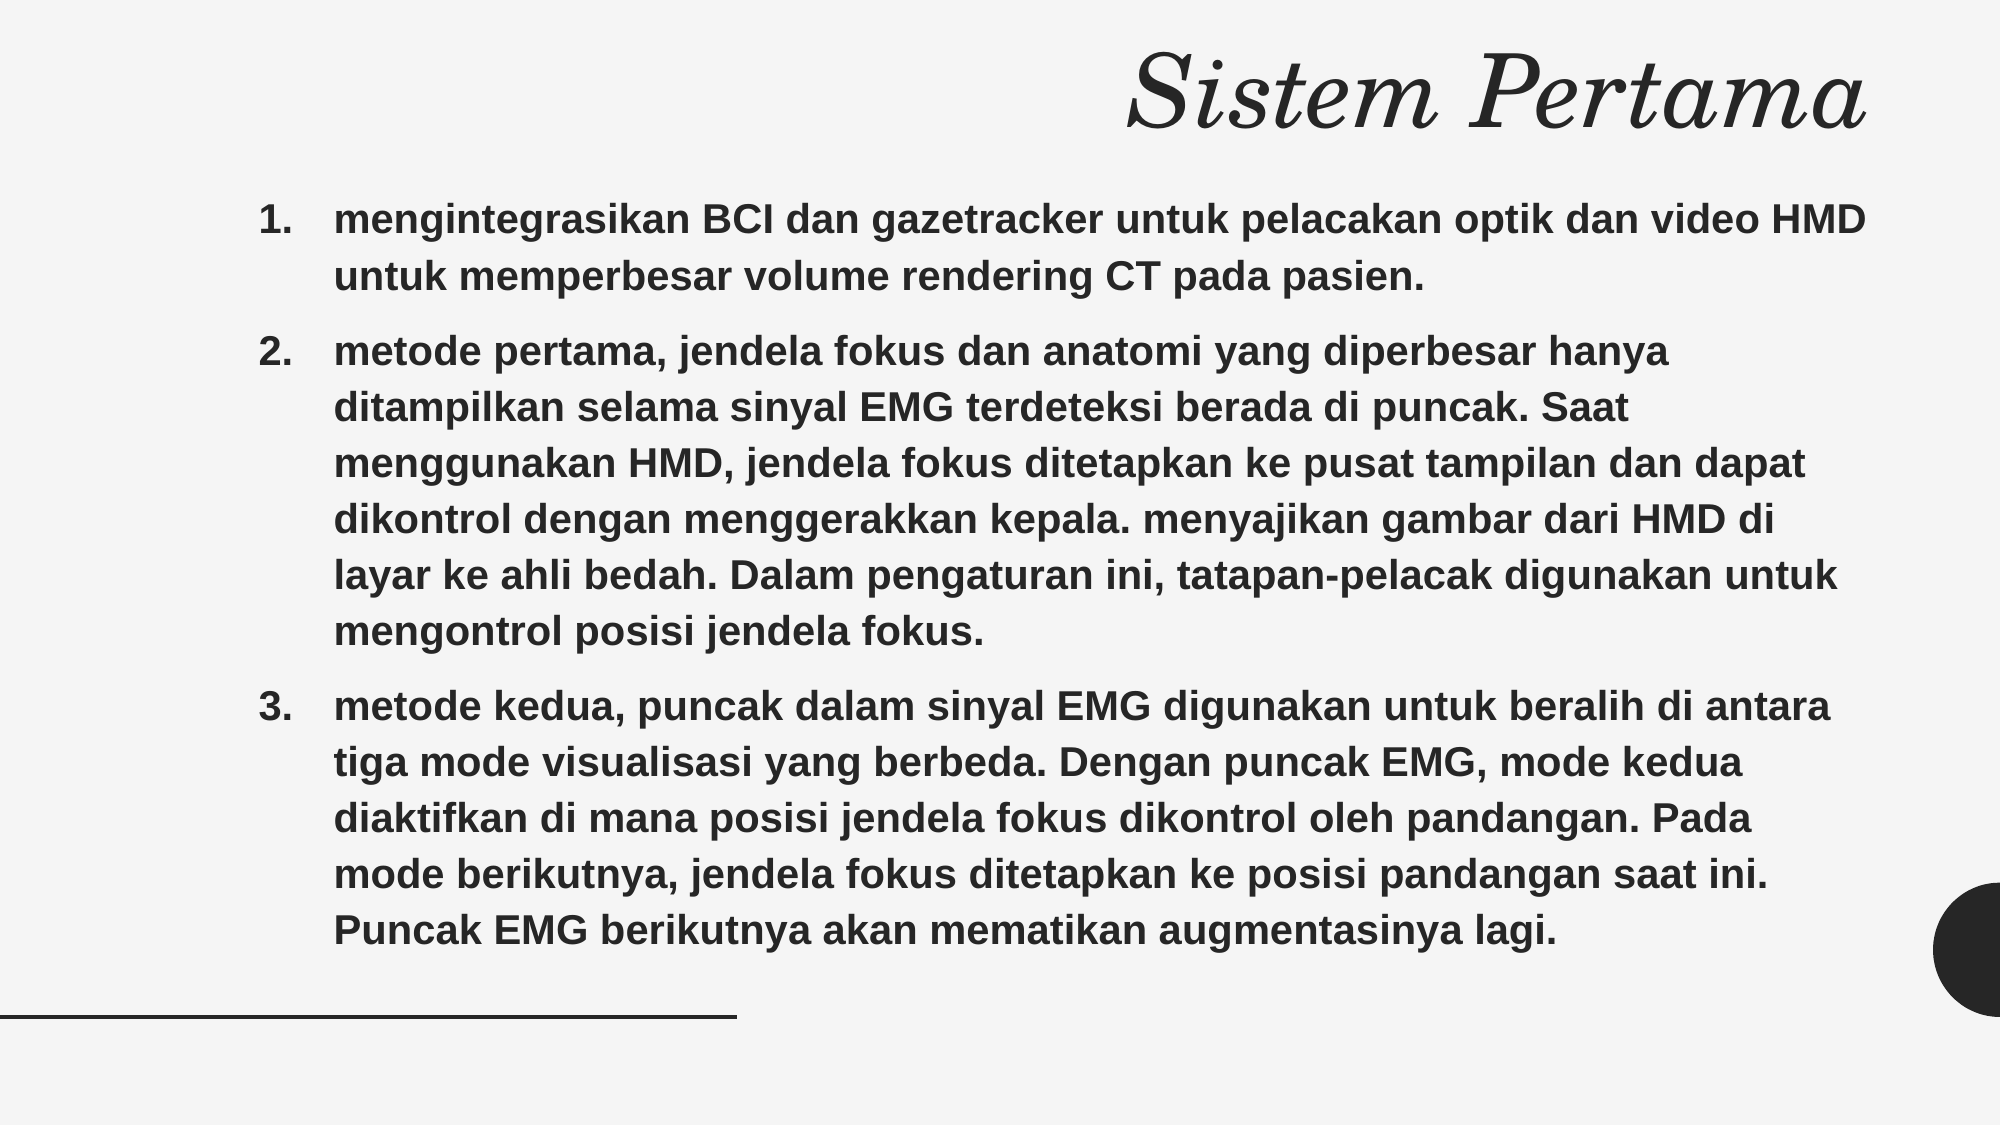

# Sistem Pertama
mengintegrasikan BCI dan gazetracker untuk pelacakan optik dan video HMD untuk memperbesar volume rendering CT pada pasien.
metode pertama, jendela fokus dan anatomi yang diperbesar hanya ditampilkan selama sinyal EMG terdeteksi berada di puncak. Saat menggunakan HMD, jendela fokus ditetapkan ke pusat tampilan dan dapat dikontrol dengan menggerakkan kepala. menyajikan gambar dari HMD di layar ke ahli bedah. Dalam pengaturan ini, tatapan-pelacak digunakan untuk mengontrol posisi jendela fokus.
metode kedua, puncak dalam sinyal EMG digunakan untuk beralih di antara tiga mode visualisasi yang berbeda. Dengan puncak EMG, mode kedua diaktifkan di mana posisi jendela fokus dikontrol oleh pandangan. Pada mode berikutnya, jendela fokus ditetapkan ke posisi pandangan saat ini. Puncak EMG berikutnya akan mematikan augmentasinya lagi.